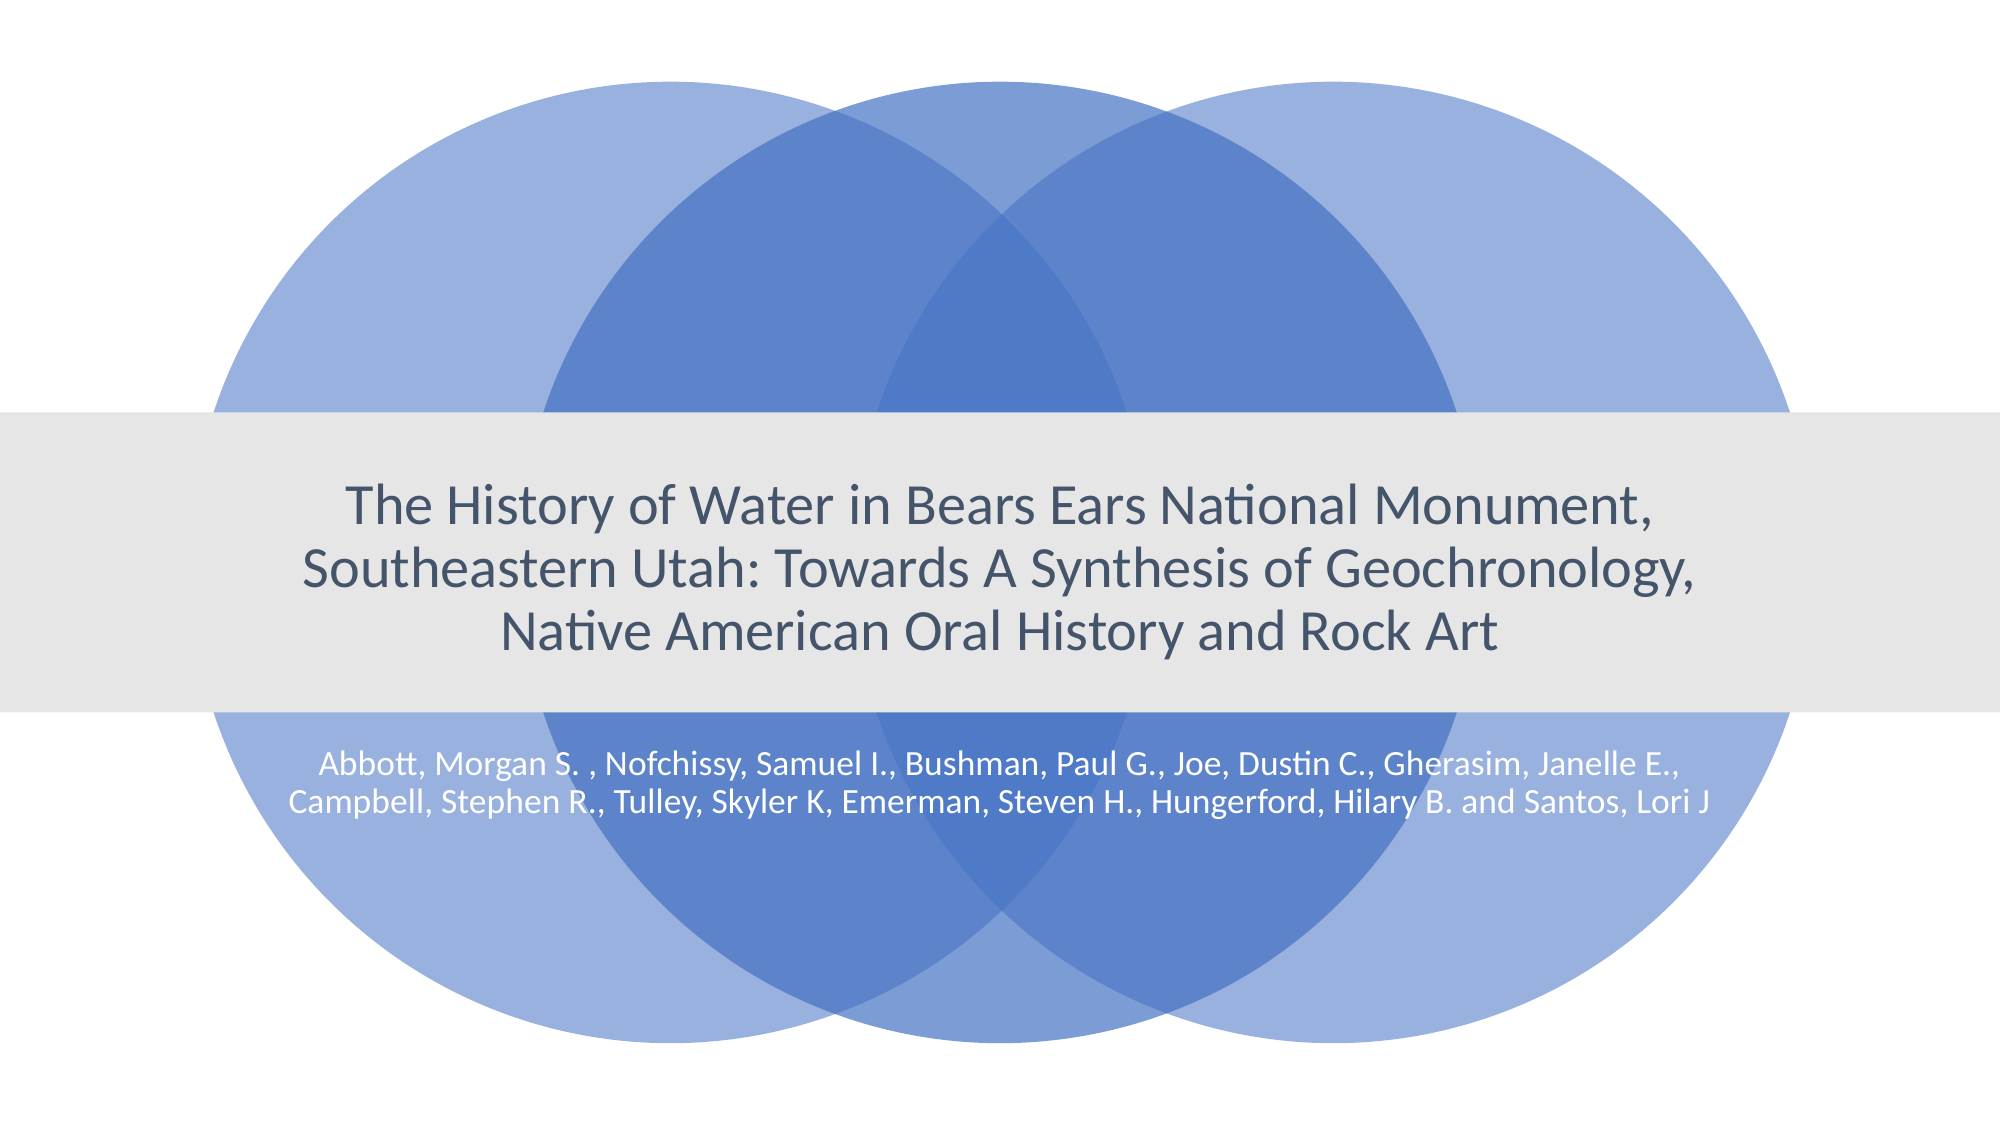

# The History of Water in Bears Ears National Monument, Southeastern Utah: Towards A Synthesis of Geochronology, Native American Oral History and Rock Art
Abbott, Morgan S. , Nofchissy, Samuel I., Bushman, Paul G., Joe, Dustin C., Gherasim, Janelle E., Campbell, Stephen R., Tulley, Skyler K, Emerman, Steven H., Hungerford, Hilary B. and Santos, Lori J